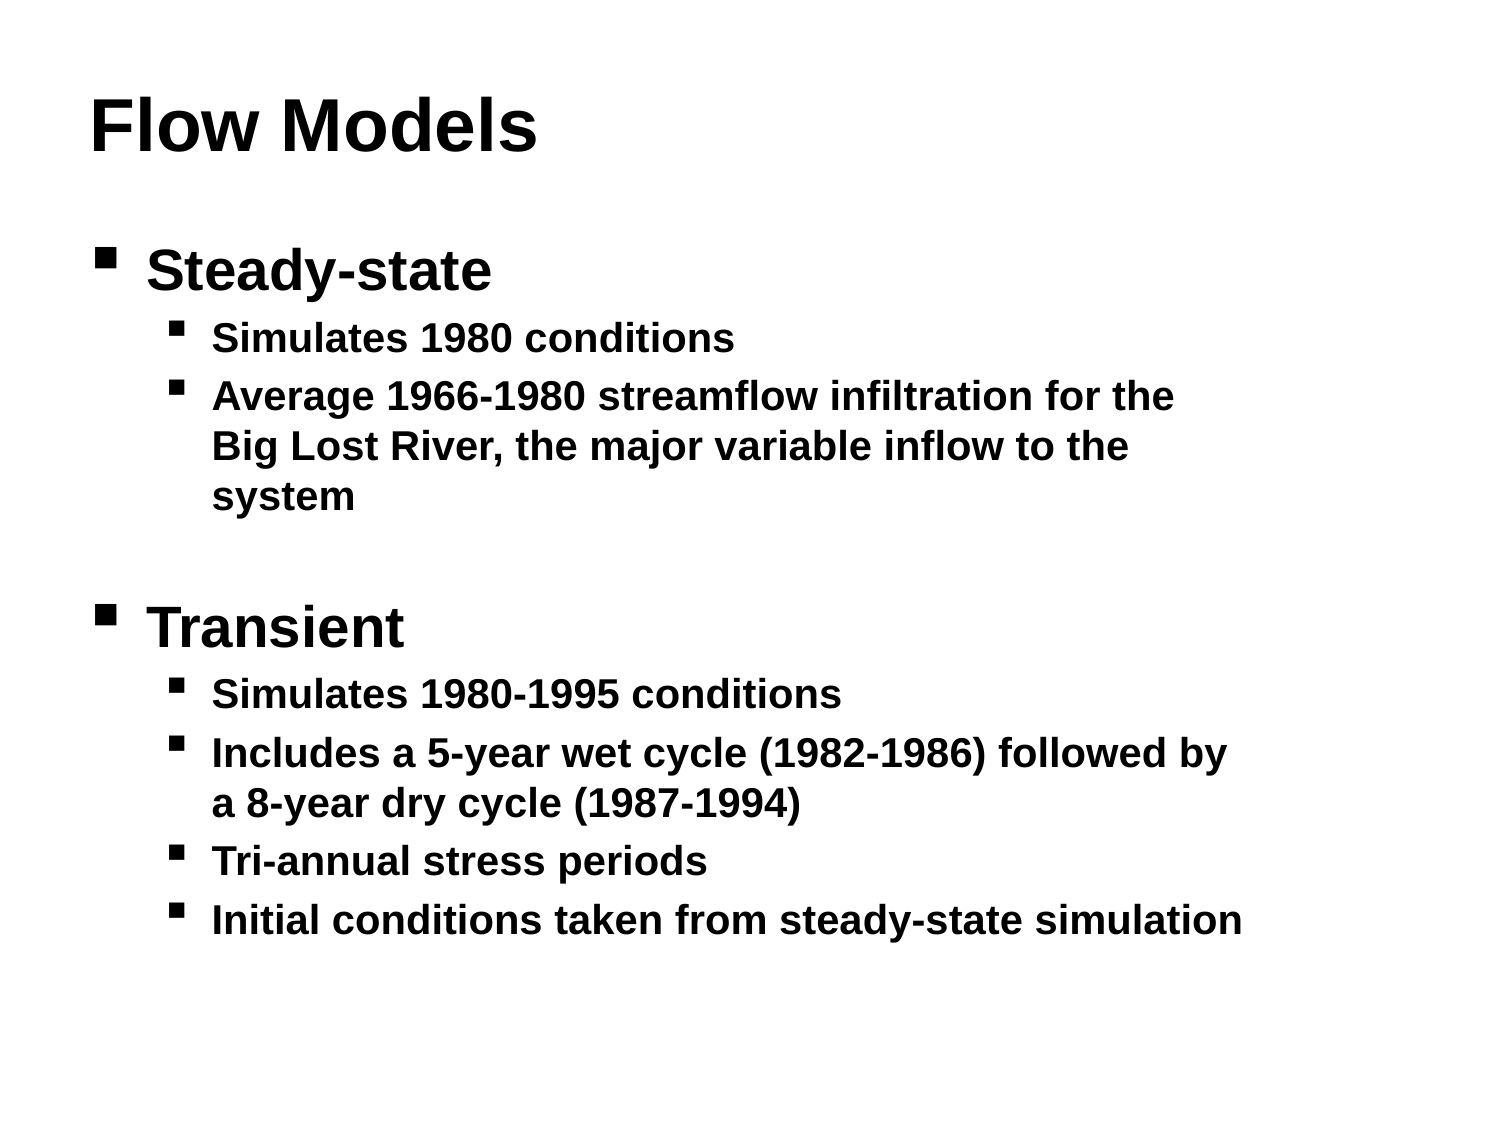

# Flow Models
Steady-state
Simulates 1980 conditions
Average 1966-1980 streamflow infiltration for the Big Lost River, the major variable inflow to the system

Transient
Simulates 1980-1995 conditions
Includes a 5-year wet cycle (1982-1986) followed by a 8-year dry cycle (1987-1994)
Tri-annual stress periods
Initial conditions taken from steady-state simulation